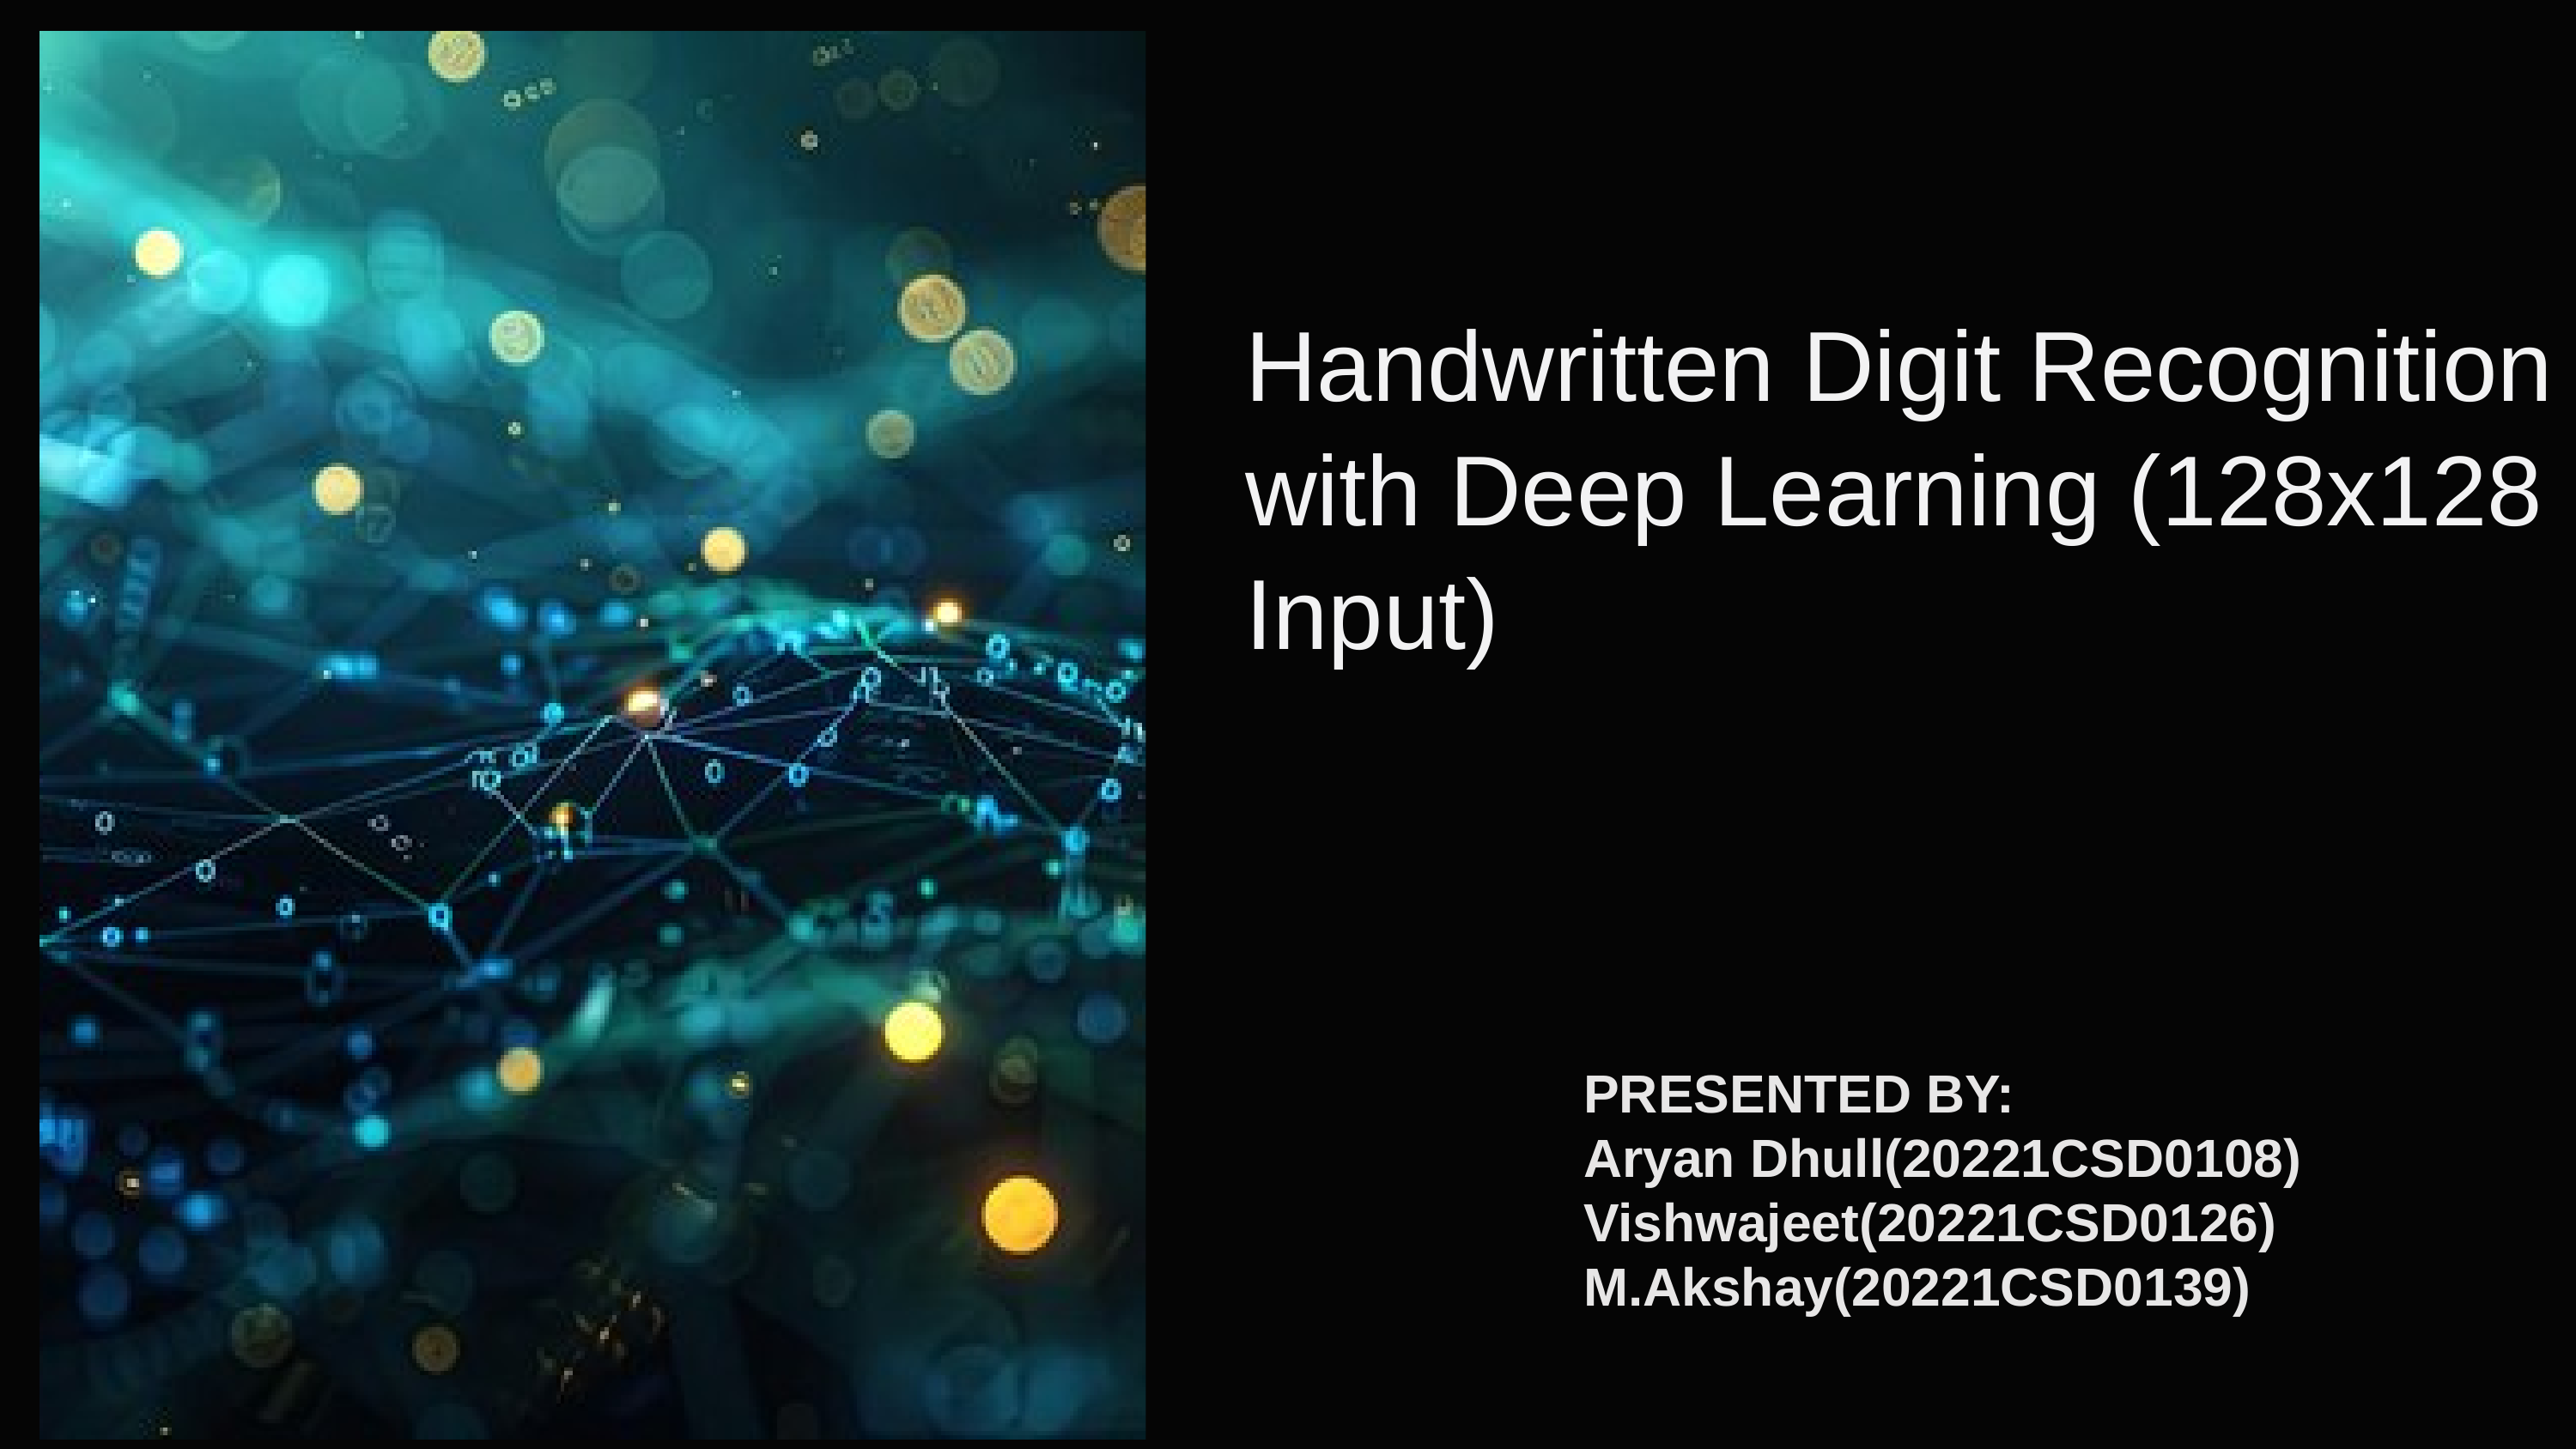

Handwritten Digit Recognition with Deep Learning (128x128 Input)

PRESENTED BY:
Aryan Dhull(20221CSD0108)
Vishwajeet(20221CSD0126)
M.Akshay(20221CSD0139)